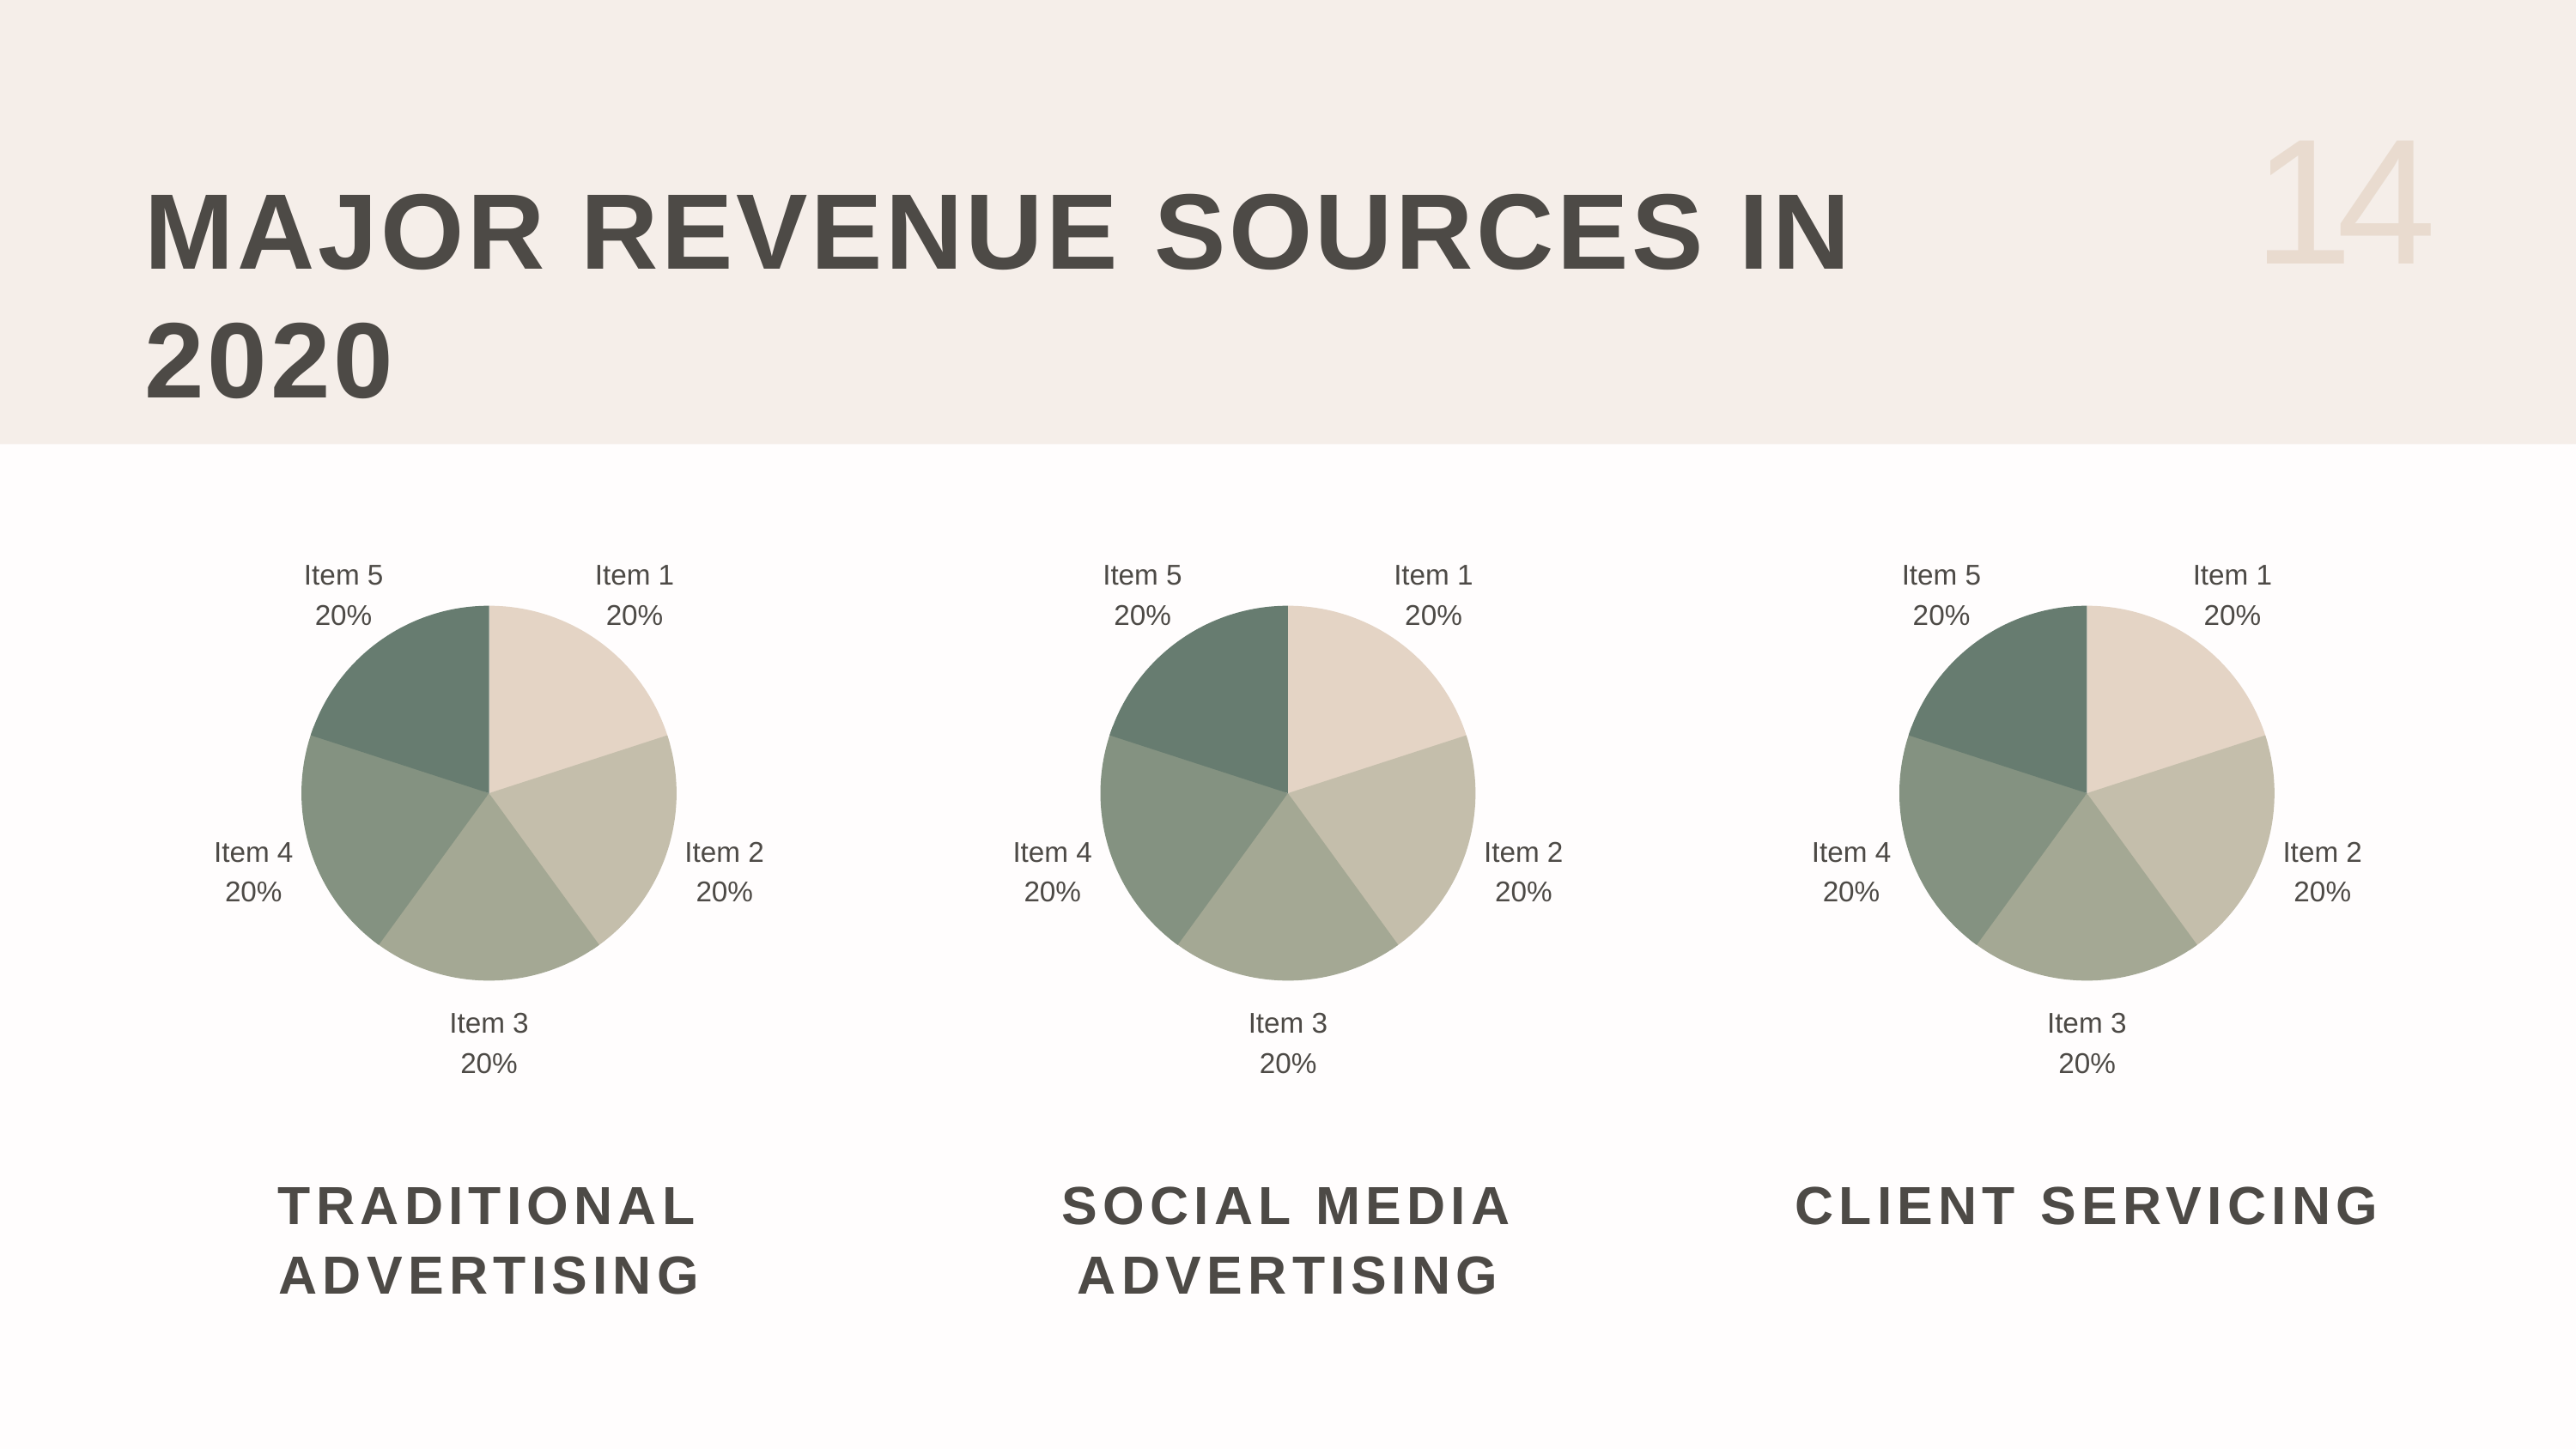

14
MAJOR REVENUE SOURCES IN 2020
Item 5
20%
Item 1
20%

Item 4
20%
Item 2
20%
Item 3
20%
Item 5
20%
Item 1
20%

Item 4
20%
Item 2
20%
Item 3
20%
Item 5
20%
Item 1
20%

Item 4
20%
Item 2
20%
Item 3
20%
TRADITIONAL ADVERTISING
SOCIAL MEDIA ADVERTISING
CLIENT SERVICING